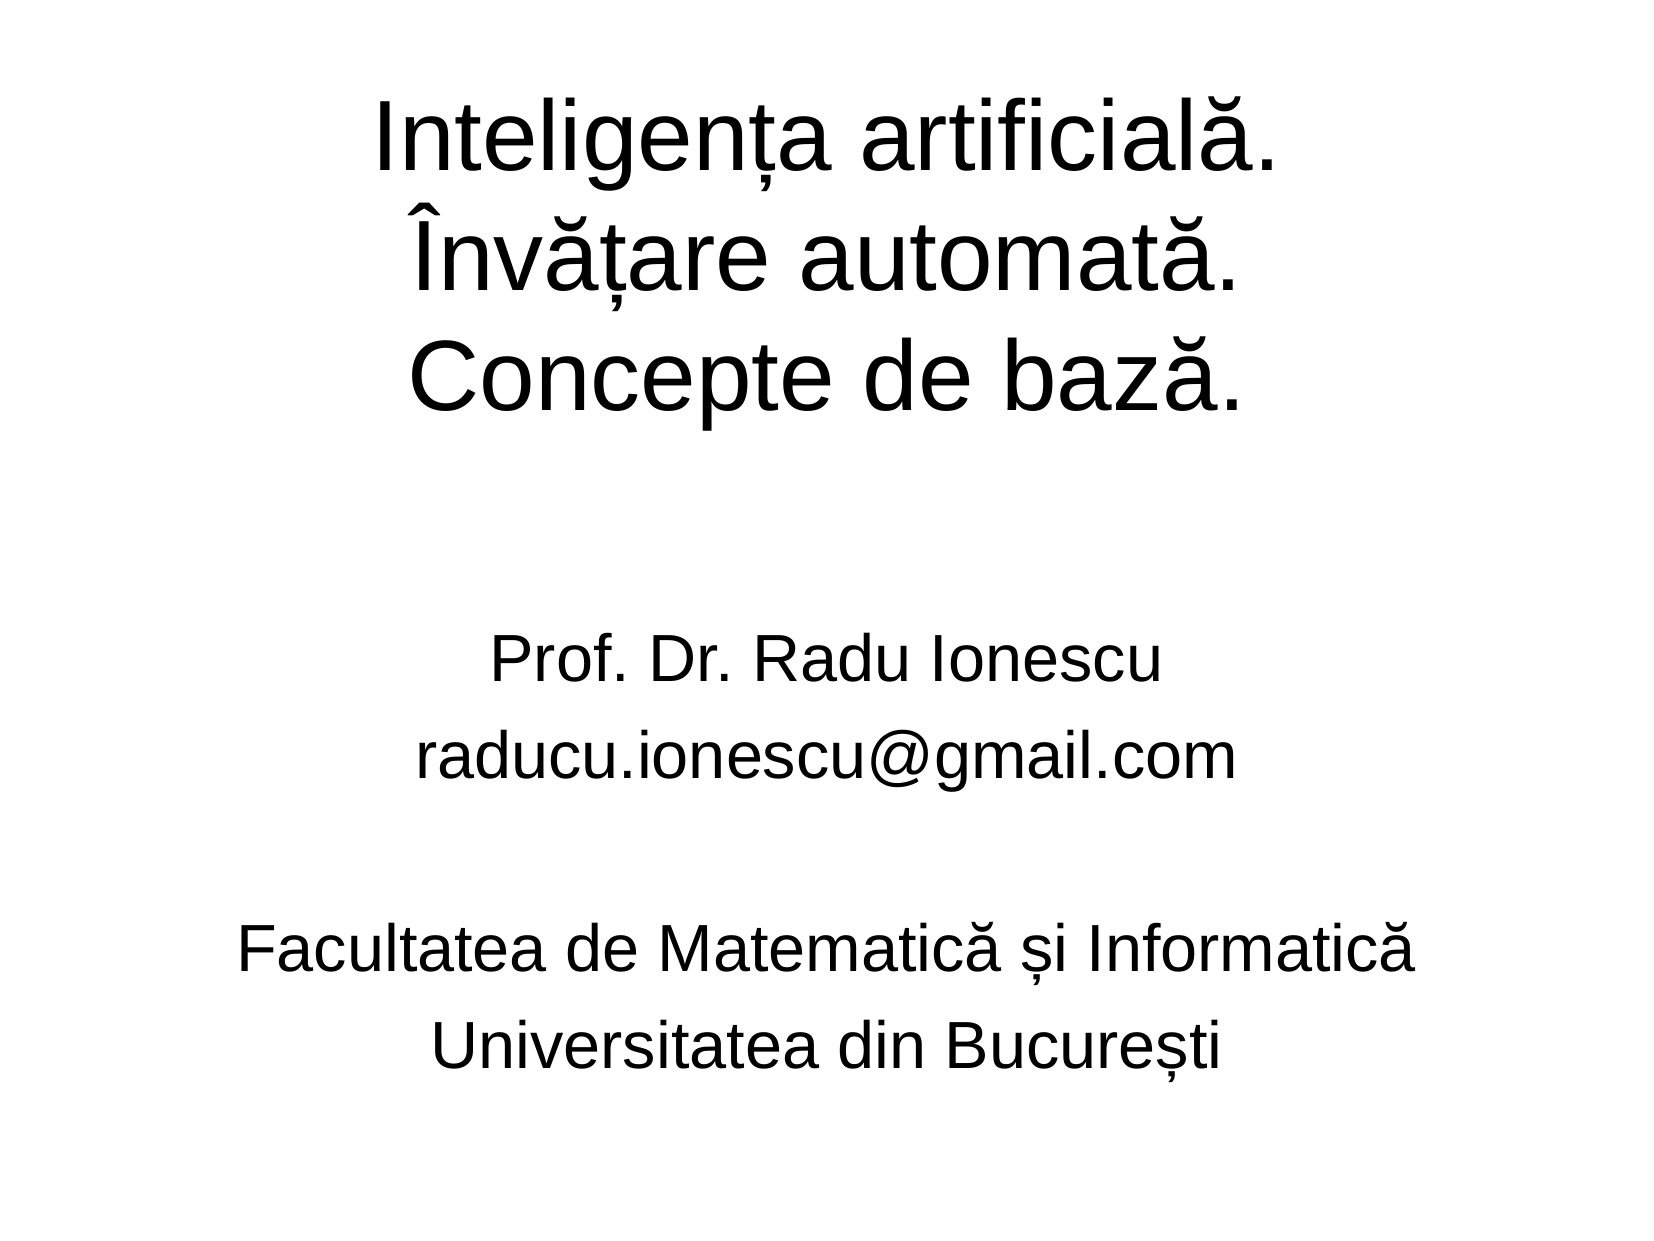

Inteligența artificială.
Învățare automată.
 Concepte de bază.
Prof. Dr. Radu Ionescu
raducu.ionescu@gmail.com

Facultatea de Matematică și Informatică
Universitatea din București